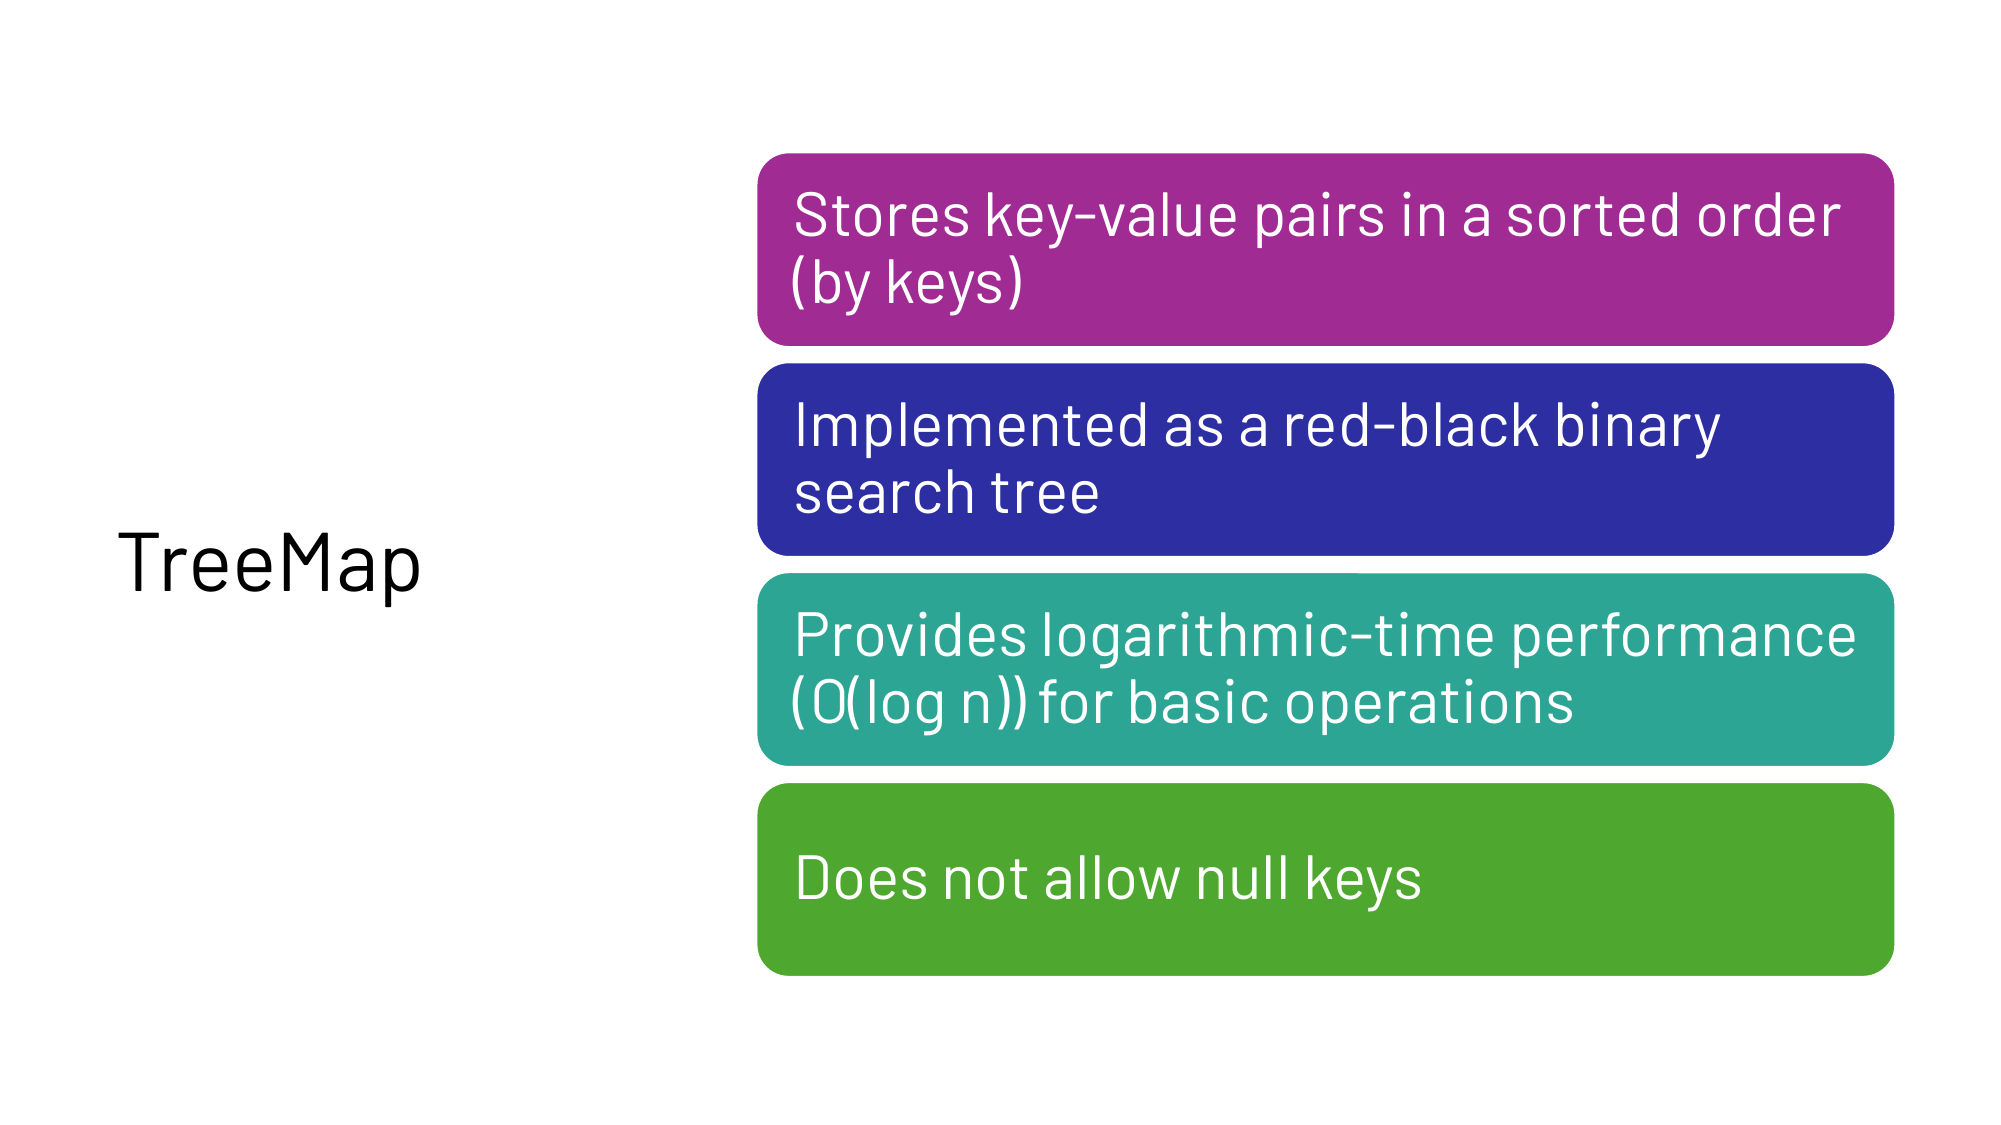

# TreeMap
Stores key-value pairs in a sorted order (by keys)
Implemented as a red-black binary search tree
Provides logarithmic-time performance (O(log n)) for basic operations
Does not allow null keys